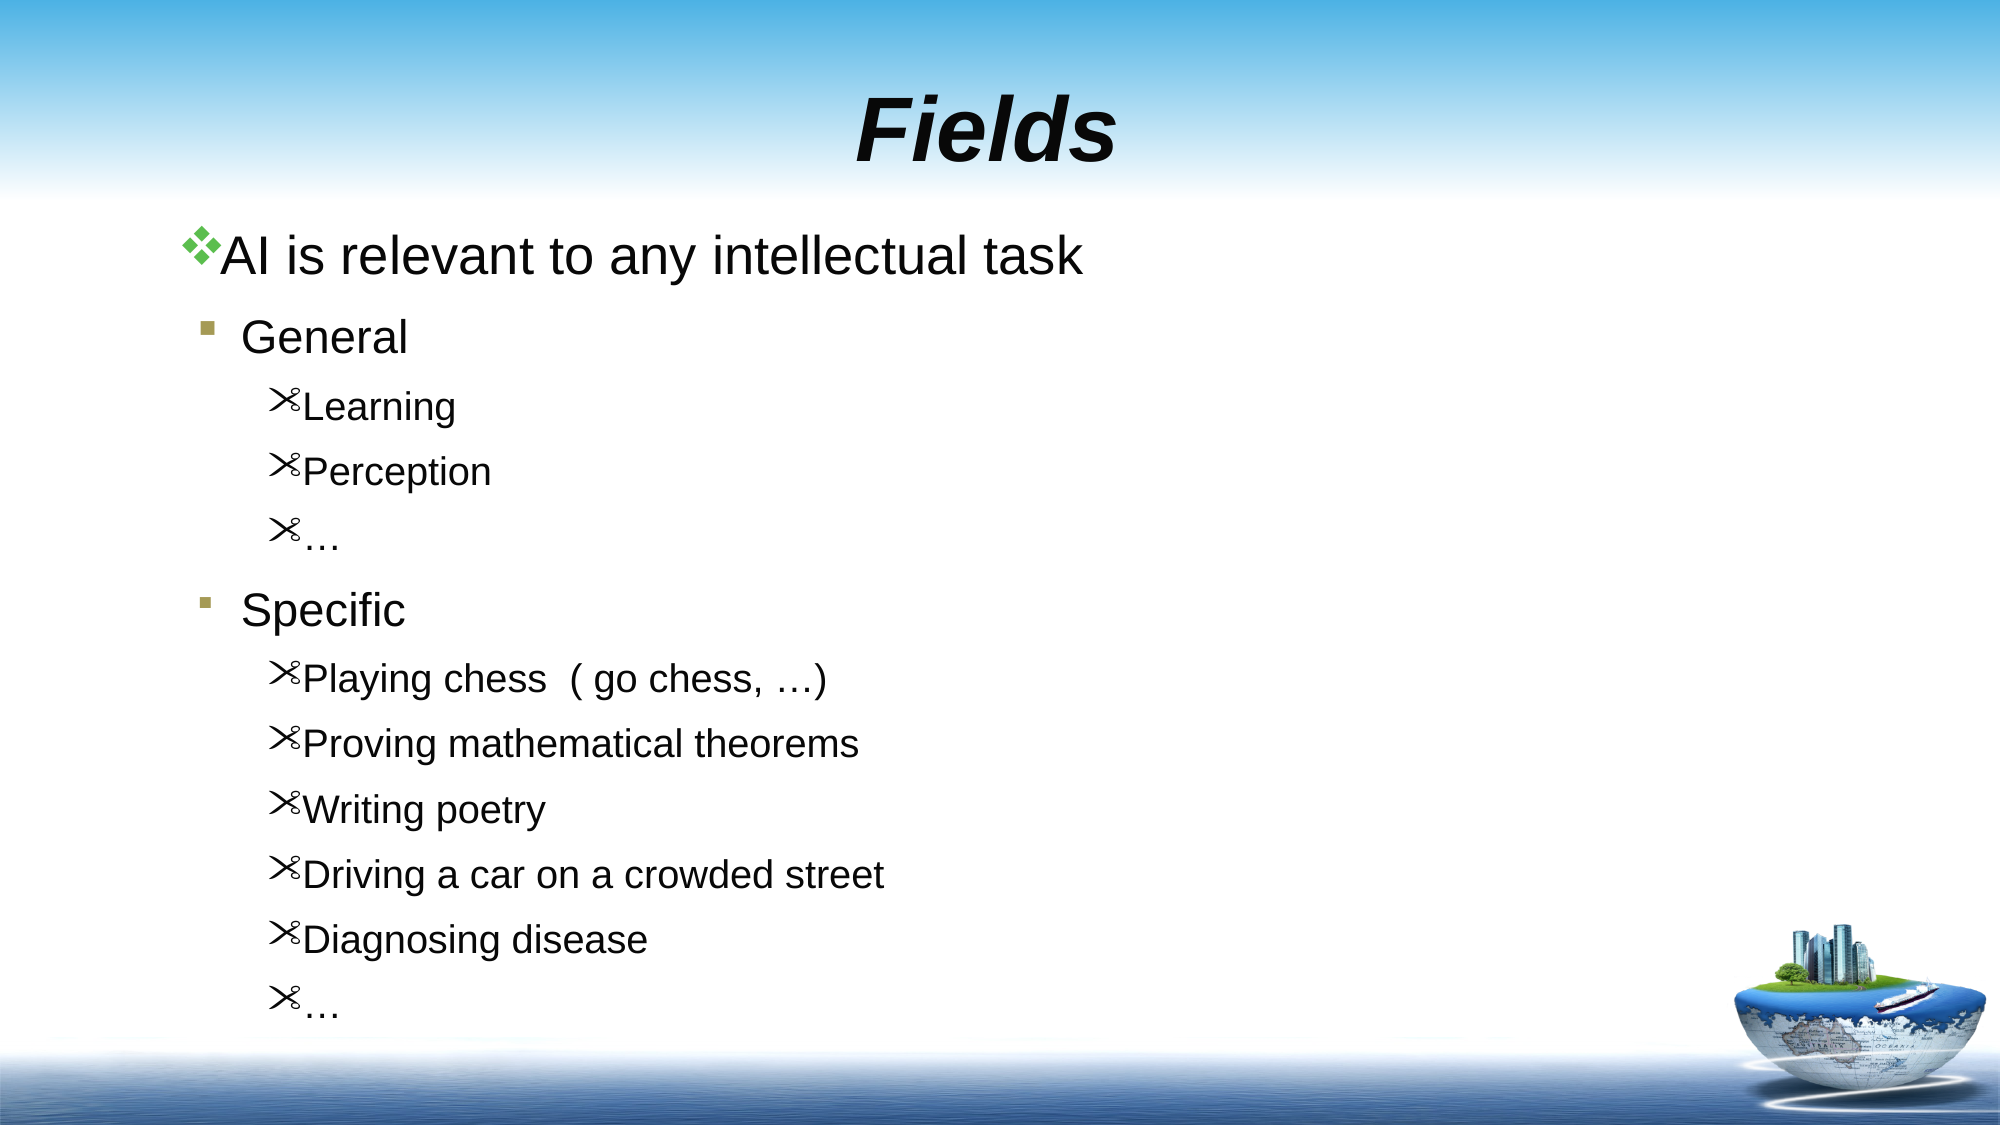

# Fields
AI is relevant to any intellectual task
General
Learning
Perception
…
Specific
Playing chess  ( go chess, …)
Proving mathematical theorems
Writing poetry
Driving a car on a crowded street
Diagnosing disease
…